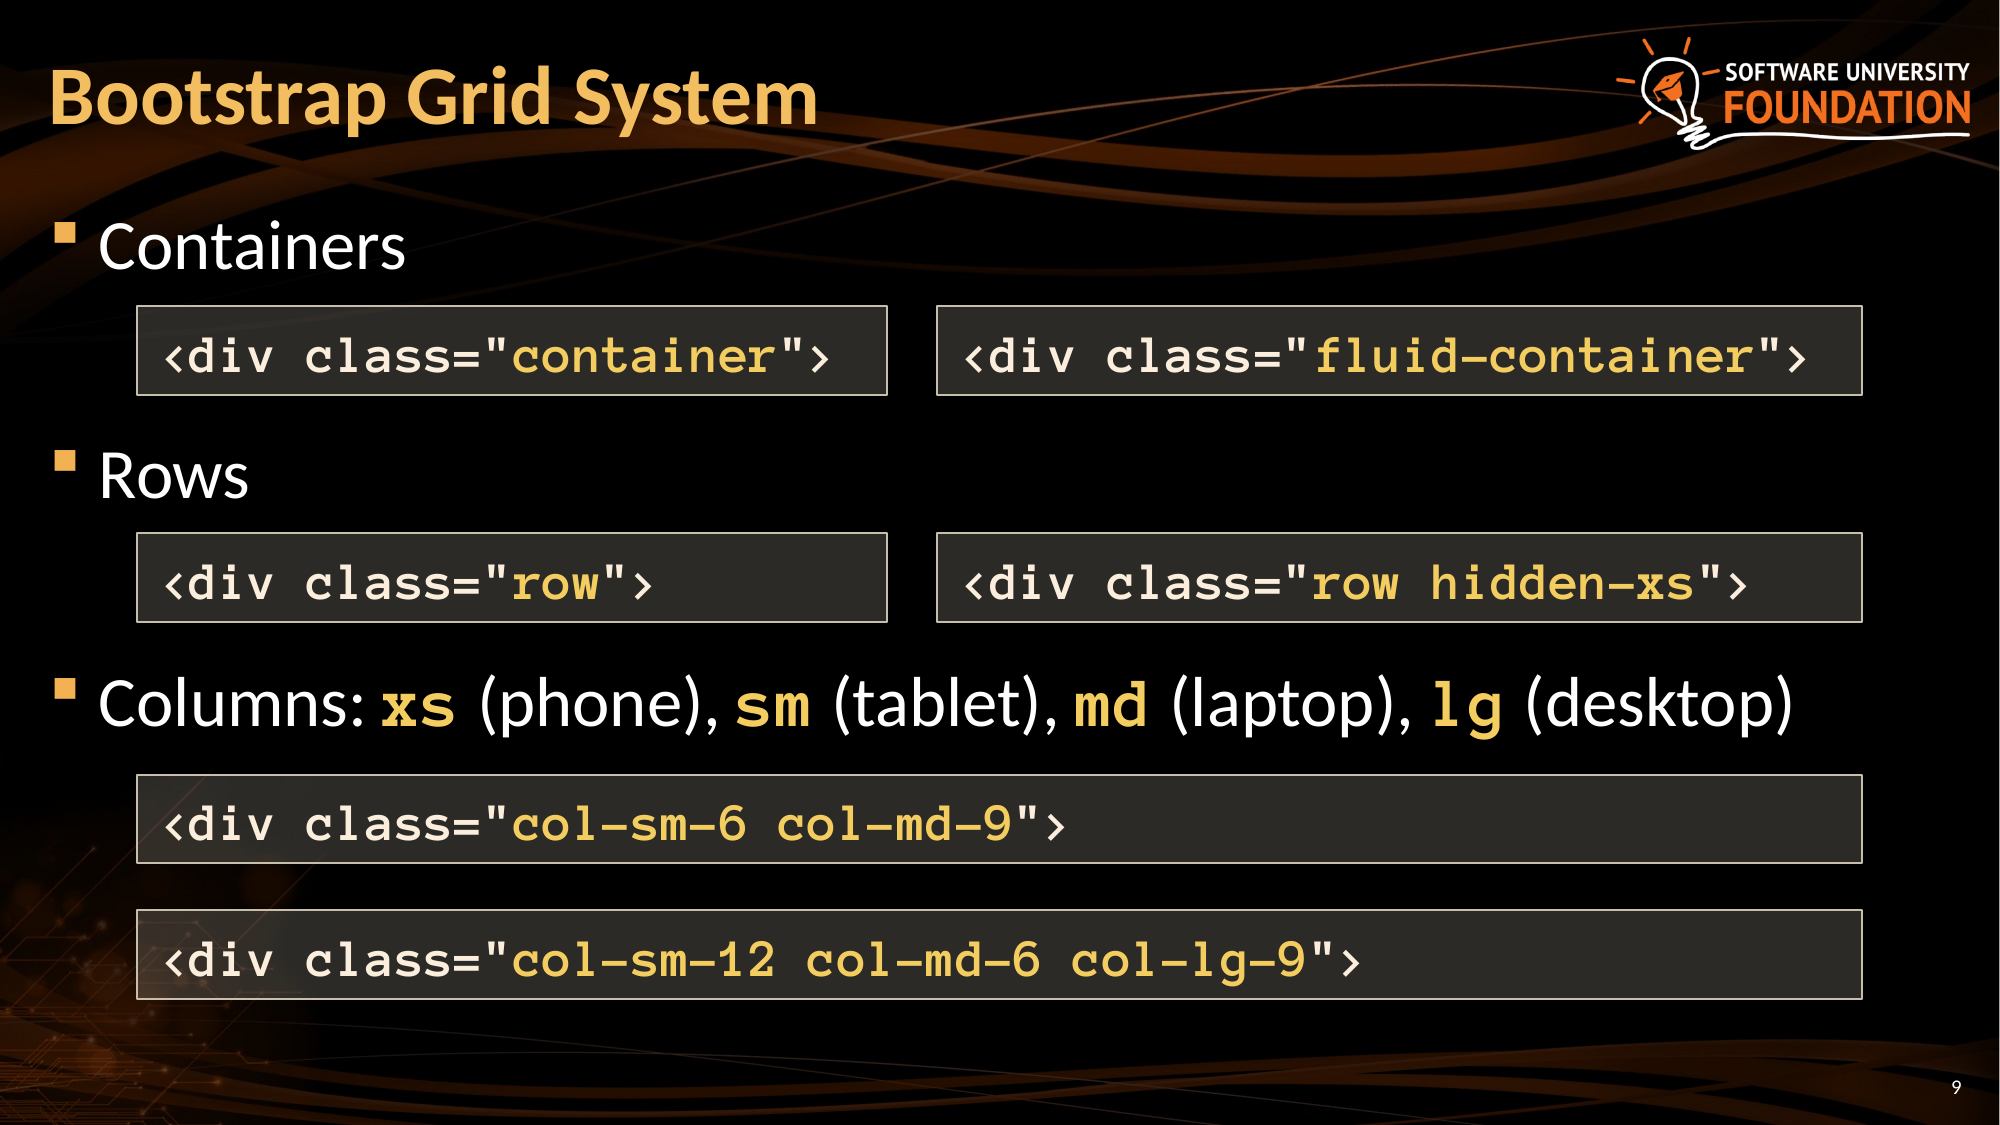

# Bootstrap Grid System
Containers

Rows

Columns: xs (phone), sm (tablet), md (laptop), lg (desktop)
<div class="container">
<div class="fluid-container">
<div class="row">
<div class="row hidden-xs">
<div class="col-sm-6 col-md-9">
<div class="col-sm-12 col-md-6 col-lg-9">
9